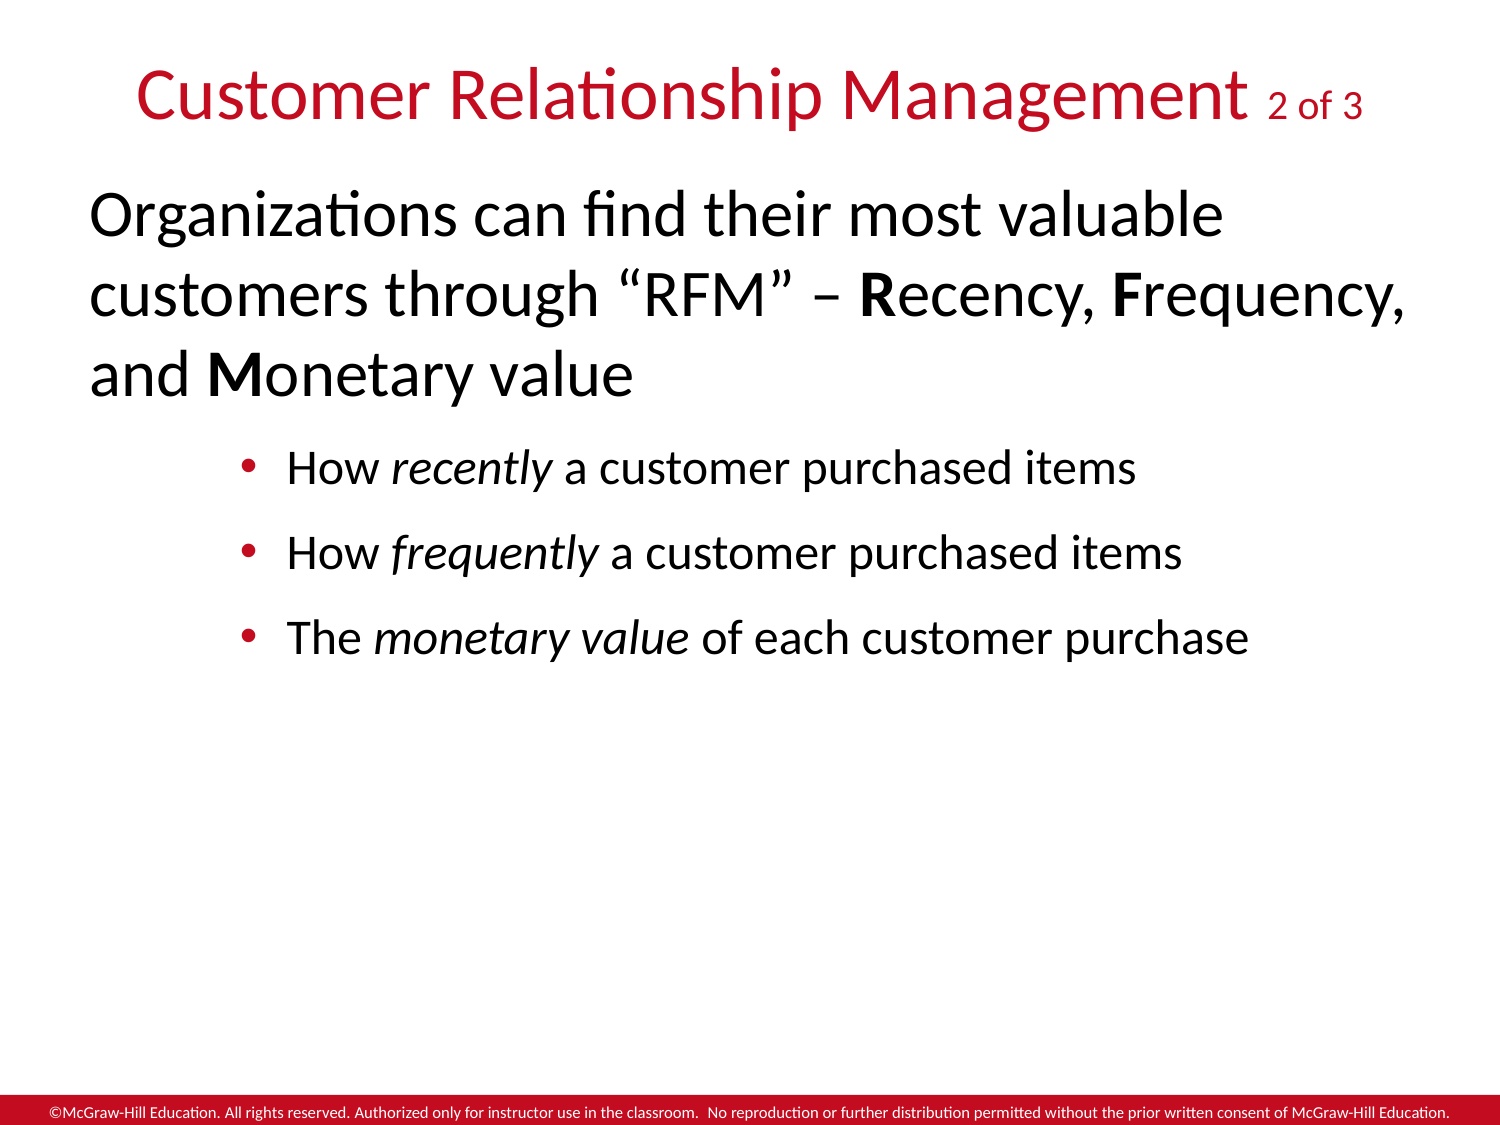

# Customer Relationship Management 2 of 3
Organizations can find their most valuable customers through “RFM” – Recency, Frequency, and Monetary value
How recently a customer purchased items
How frequently a customer purchased items
The monetary value of each customer purchase